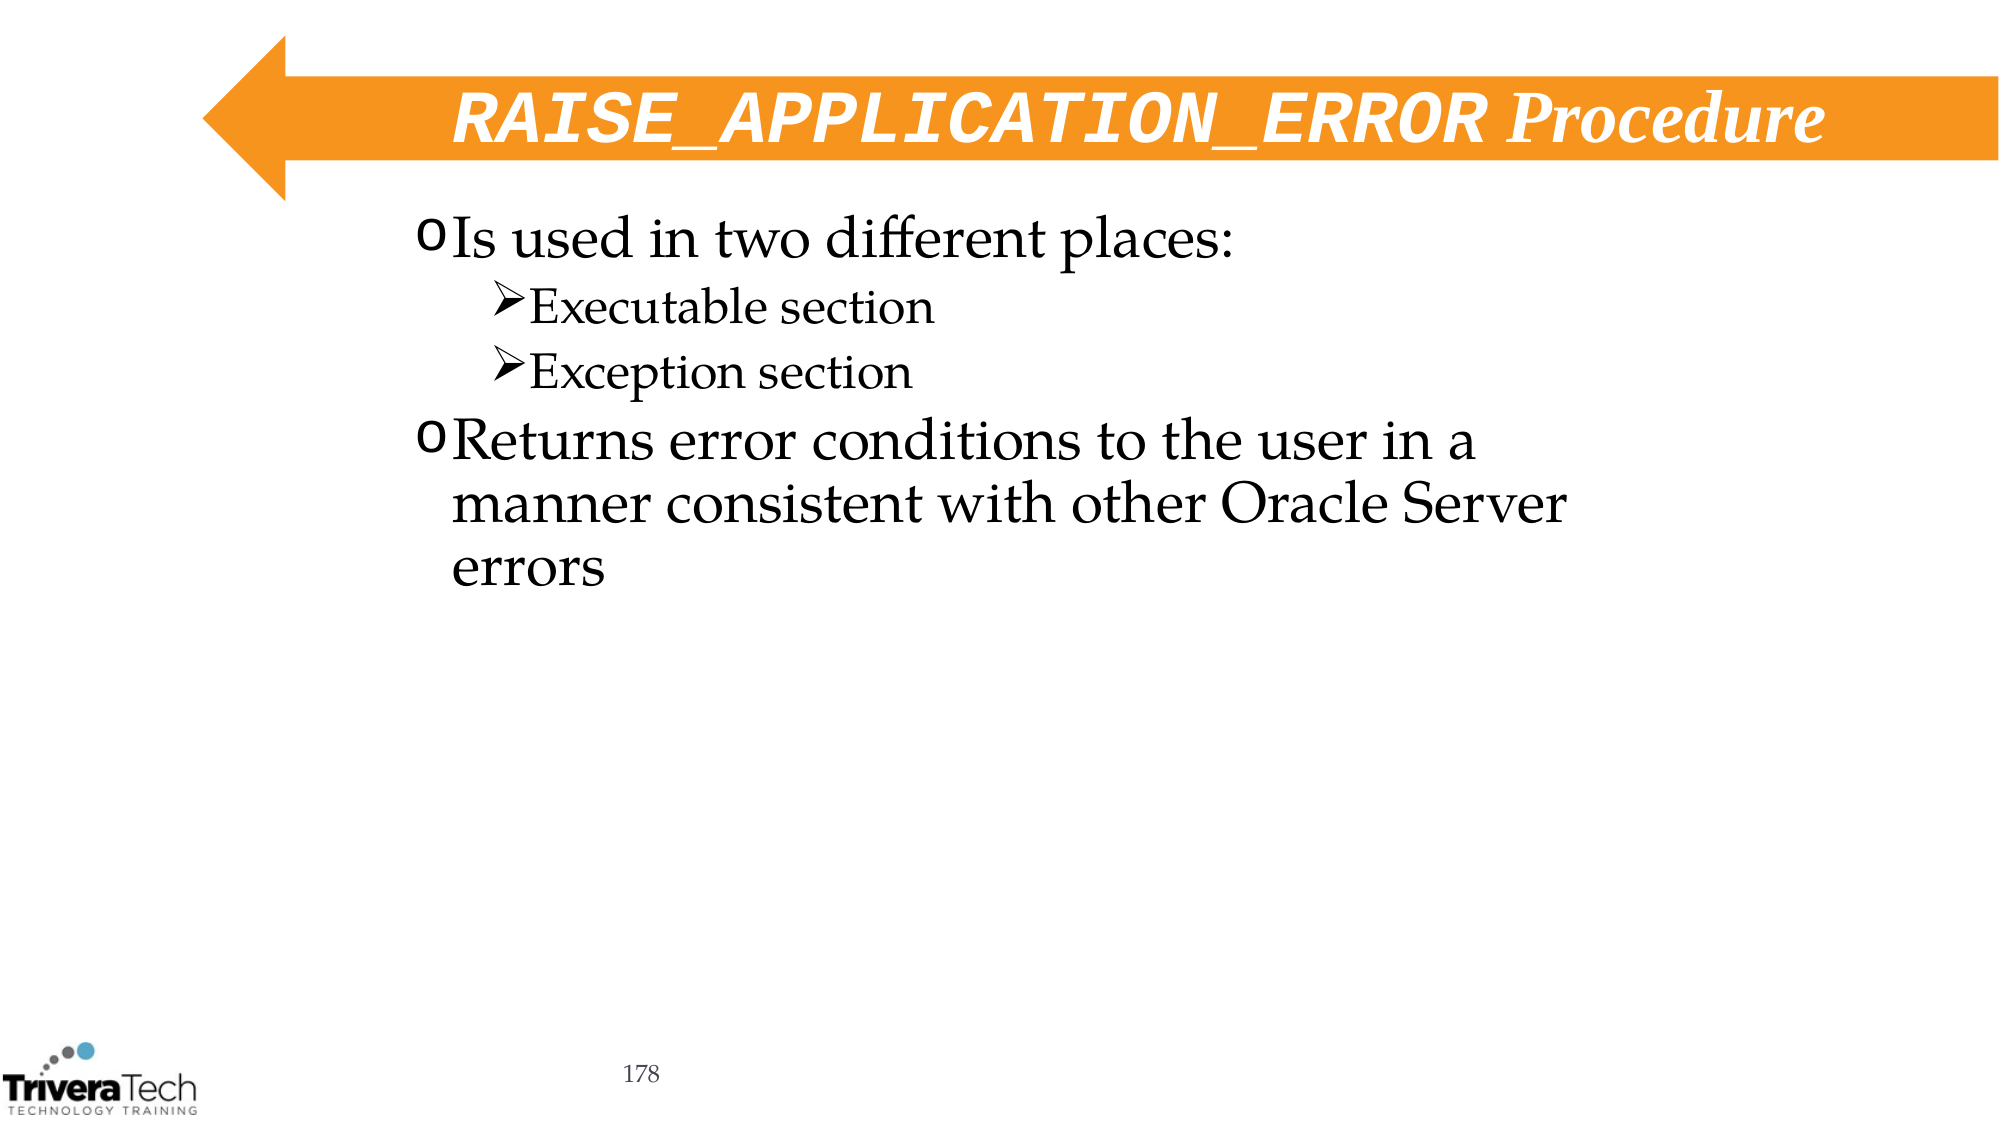

# RAISE_APPLICATION_ERROR Procedure
Is used in two different places:
Executable section
Exception section
Returns error conditions to the user in a manner consistent with other Oracle Server errors

178